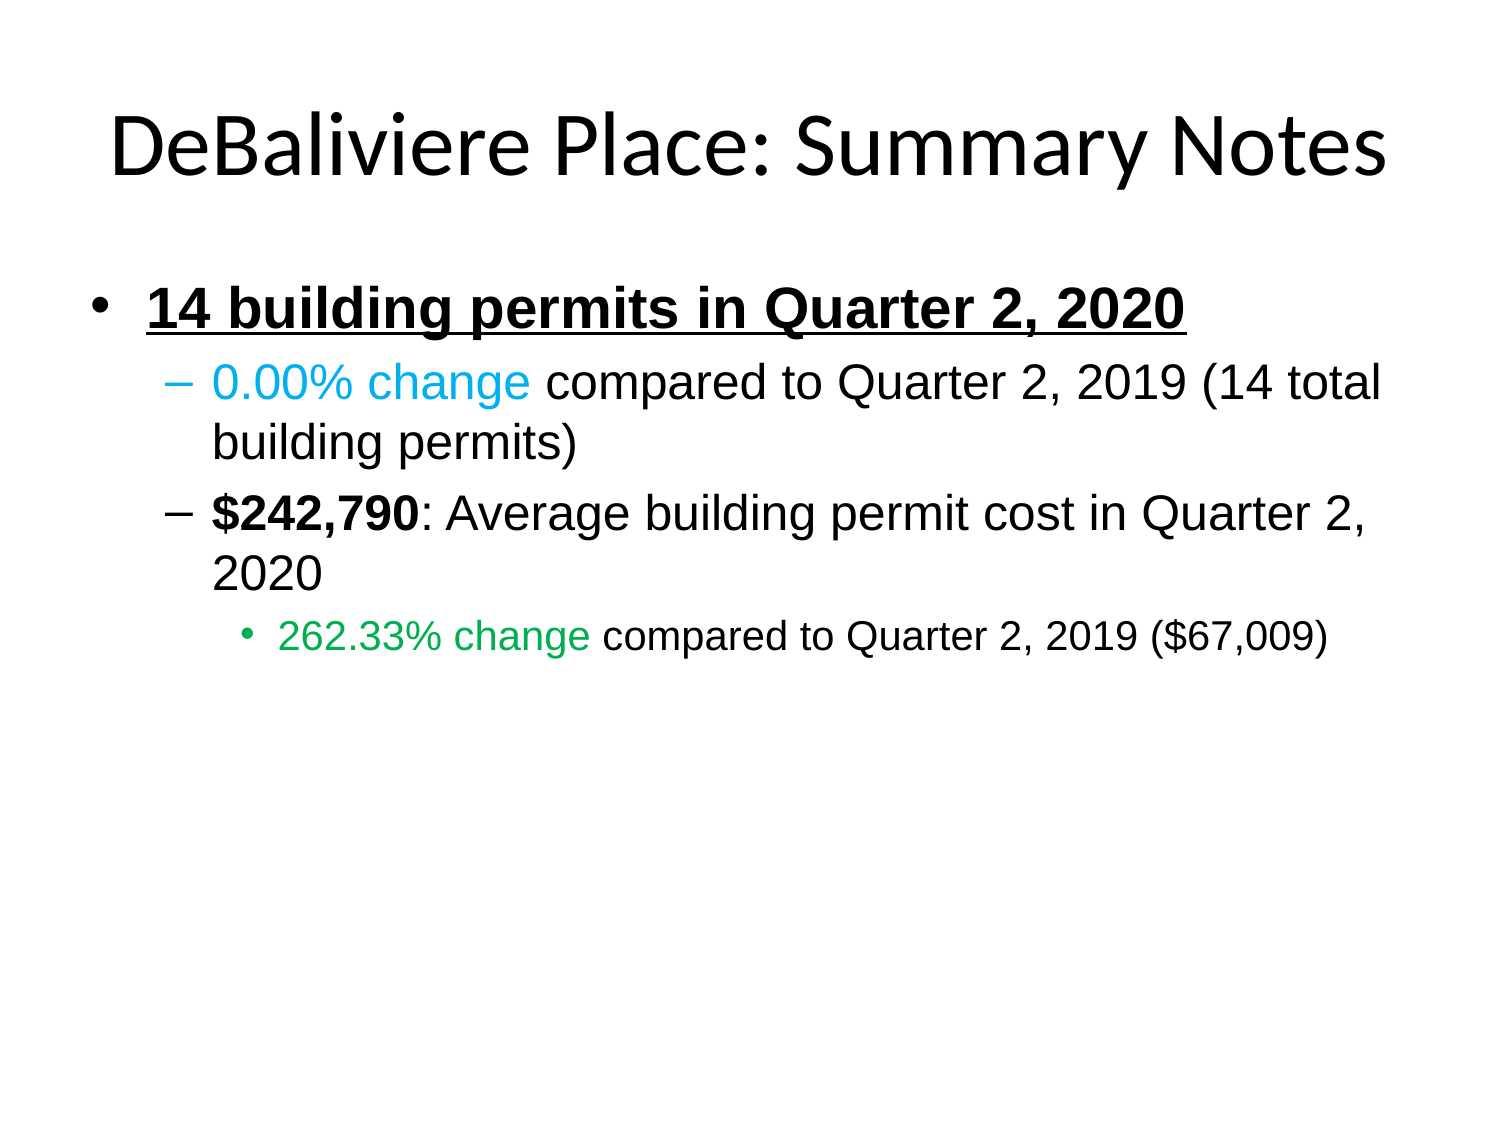

# DeBaliviere Place: Summary Notes
14 building permits in Quarter 2, 2020
0.00% change compared to Quarter 2, 2019 (14 total building permits)
$242,790: Average building permit cost in Quarter 2, 2020
262.33% change compared to Quarter 2, 2019 ($67,009)